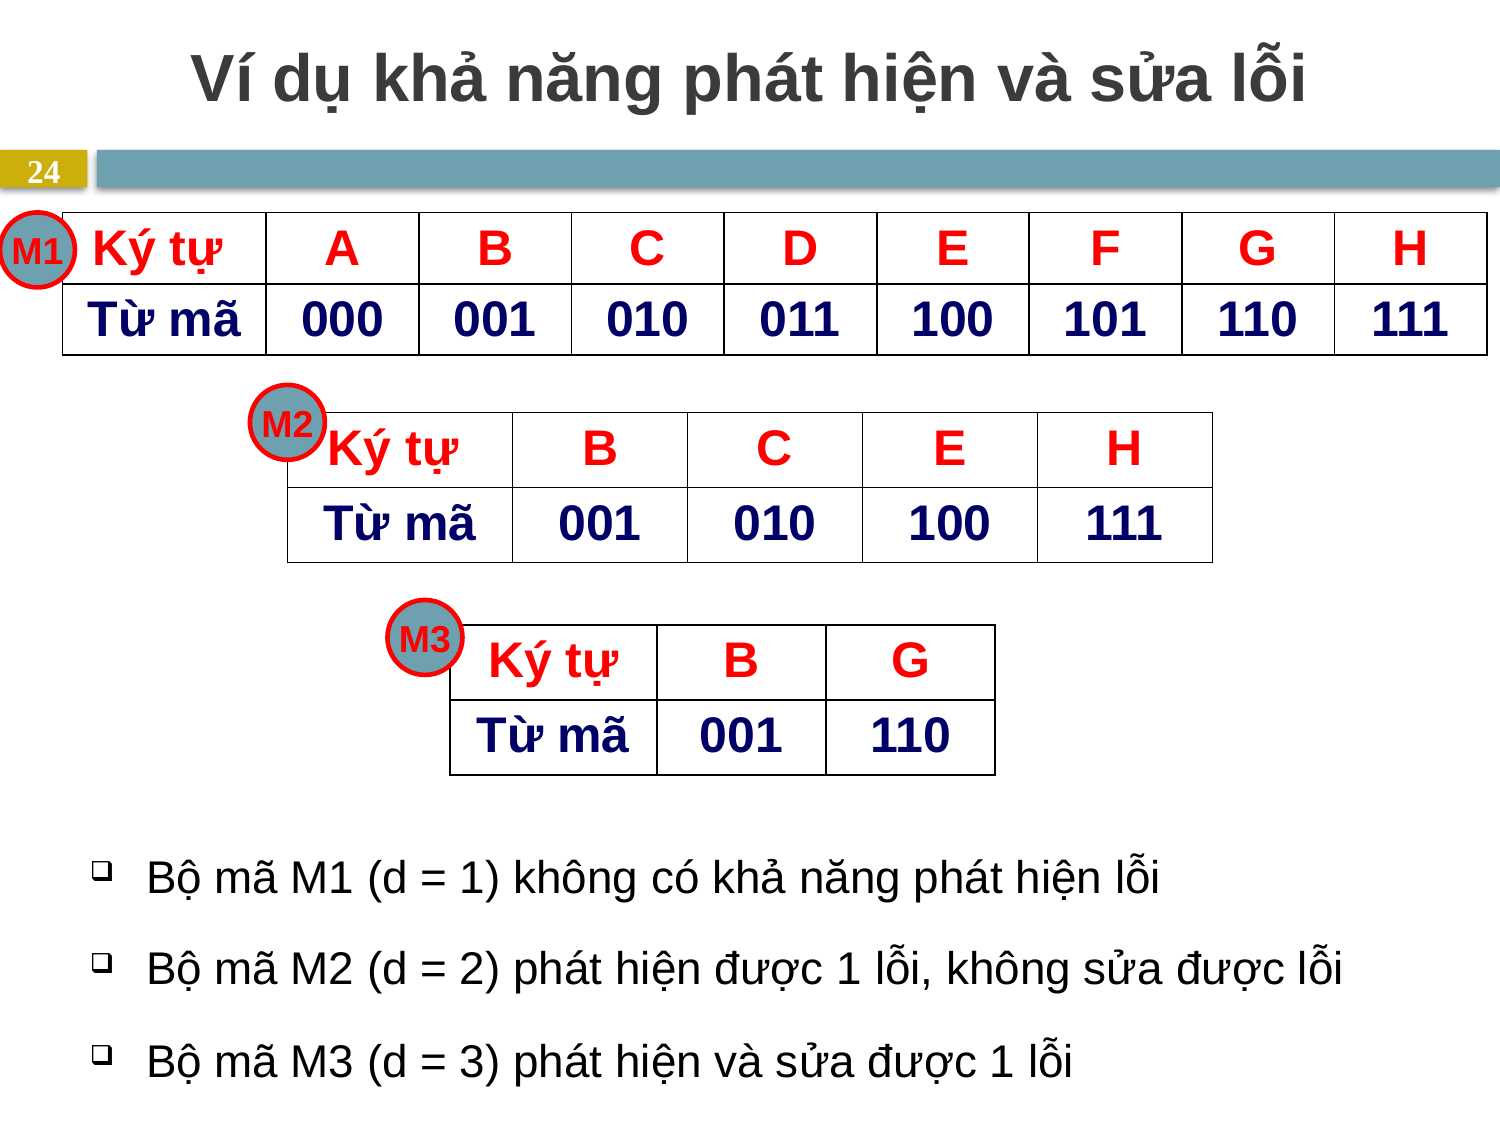

# Ví dụ khả năng phát hiện và sửa lỗi
24
M1
| Ký tự | A | B | C | D | E | F | G | H |
| --- | --- | --- | --- | --- | --- | --- | --- | --- |
| Từ mã | 000 | 001 | 010 | 011 | 100 | 101 | 110 | 111 |
M2
| Ký tự | B | C | E | H |
| --- | --- | --- | --- | --- |
| Từ mã | 001 | 010 | 100 | 111 |
M3
| Ký tự | B | G |
| --- | --- | --- |
| Từ mã | 001 | 110 |
Bộ mã M1 (d = 1) không có khả năng phát hiện lỗi
Bộ mã M2 (d = 2) phát hiện được 1 lỗi, không sửa được lỗi
Bộ mã M3 (d = 3) phát hiện và sửa được 1 lỗi